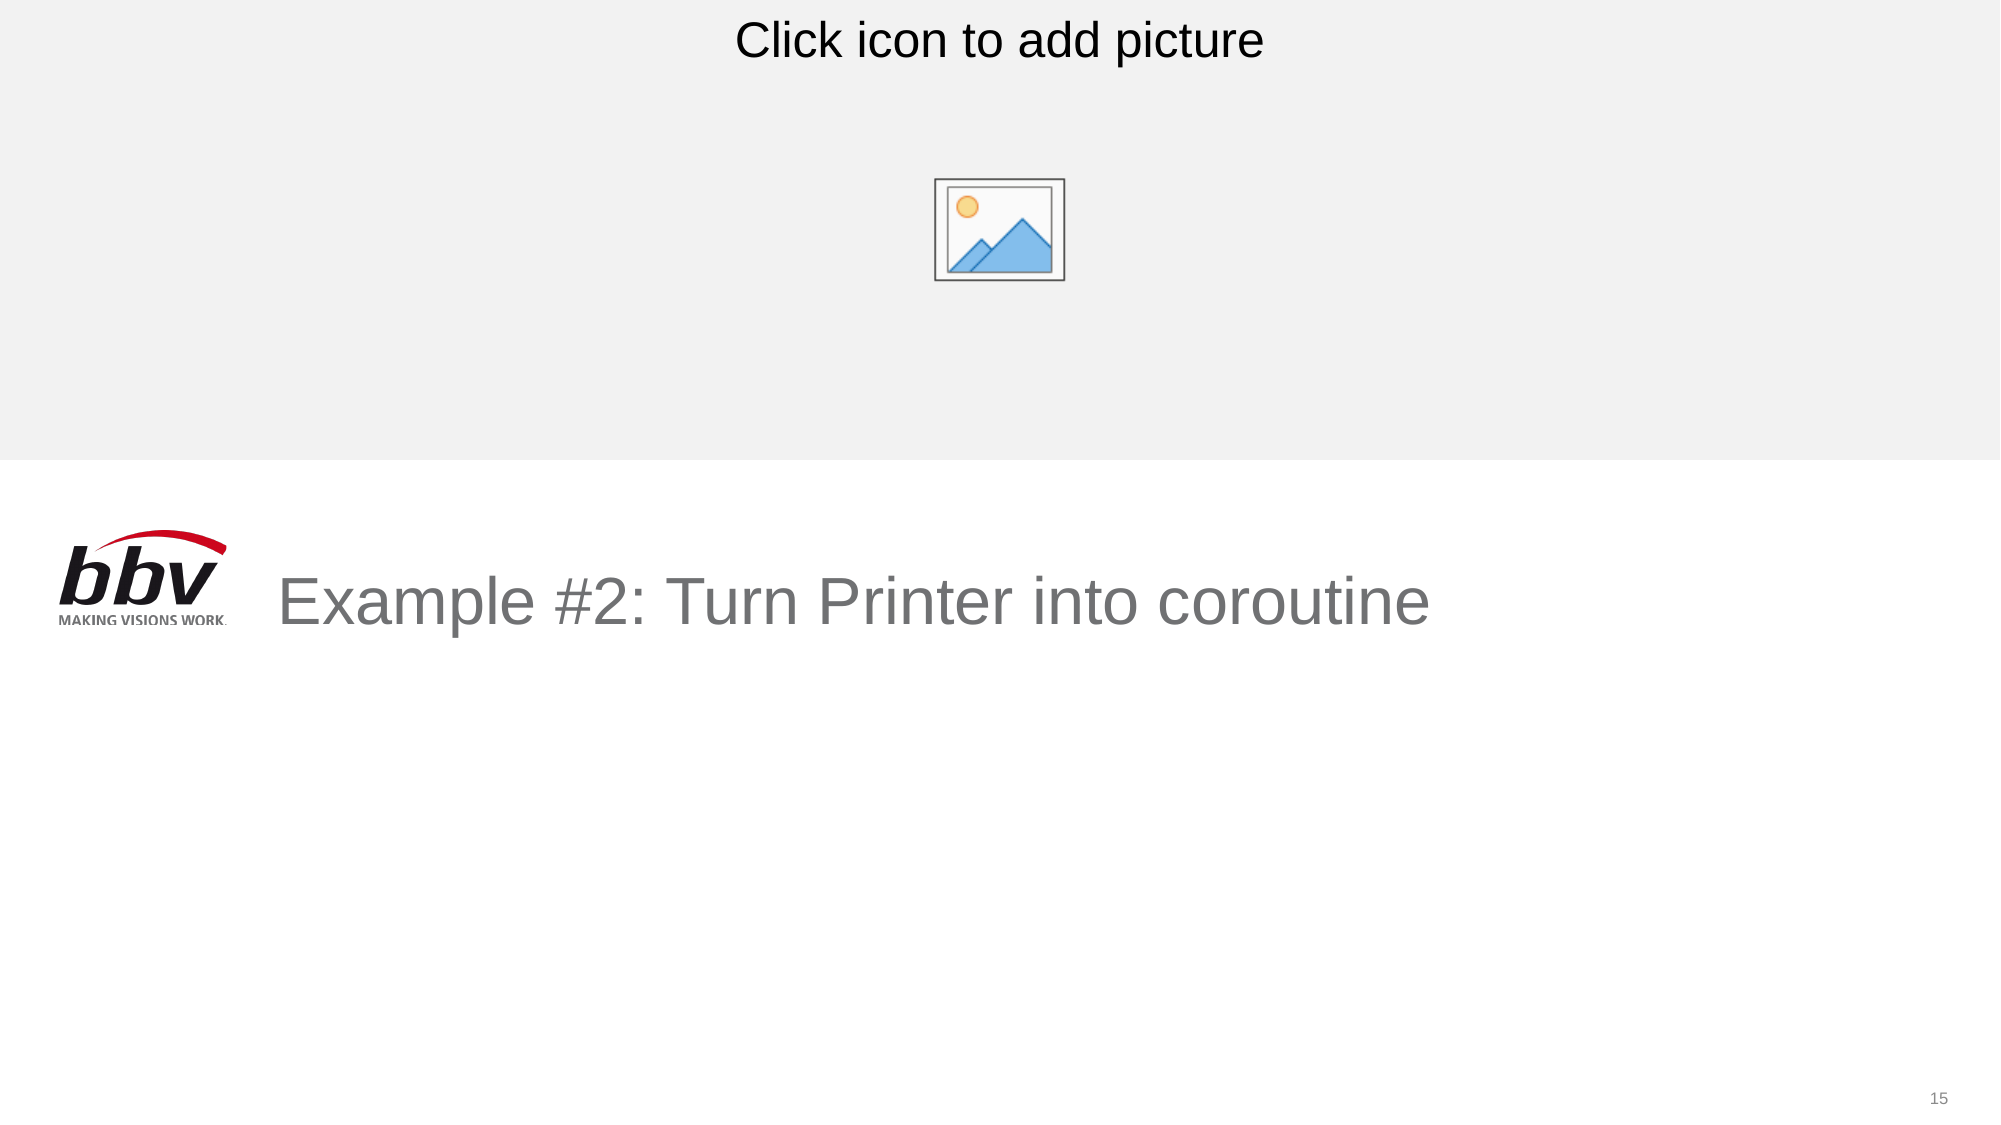

# Example #2: Turn Printer into coroutine

15